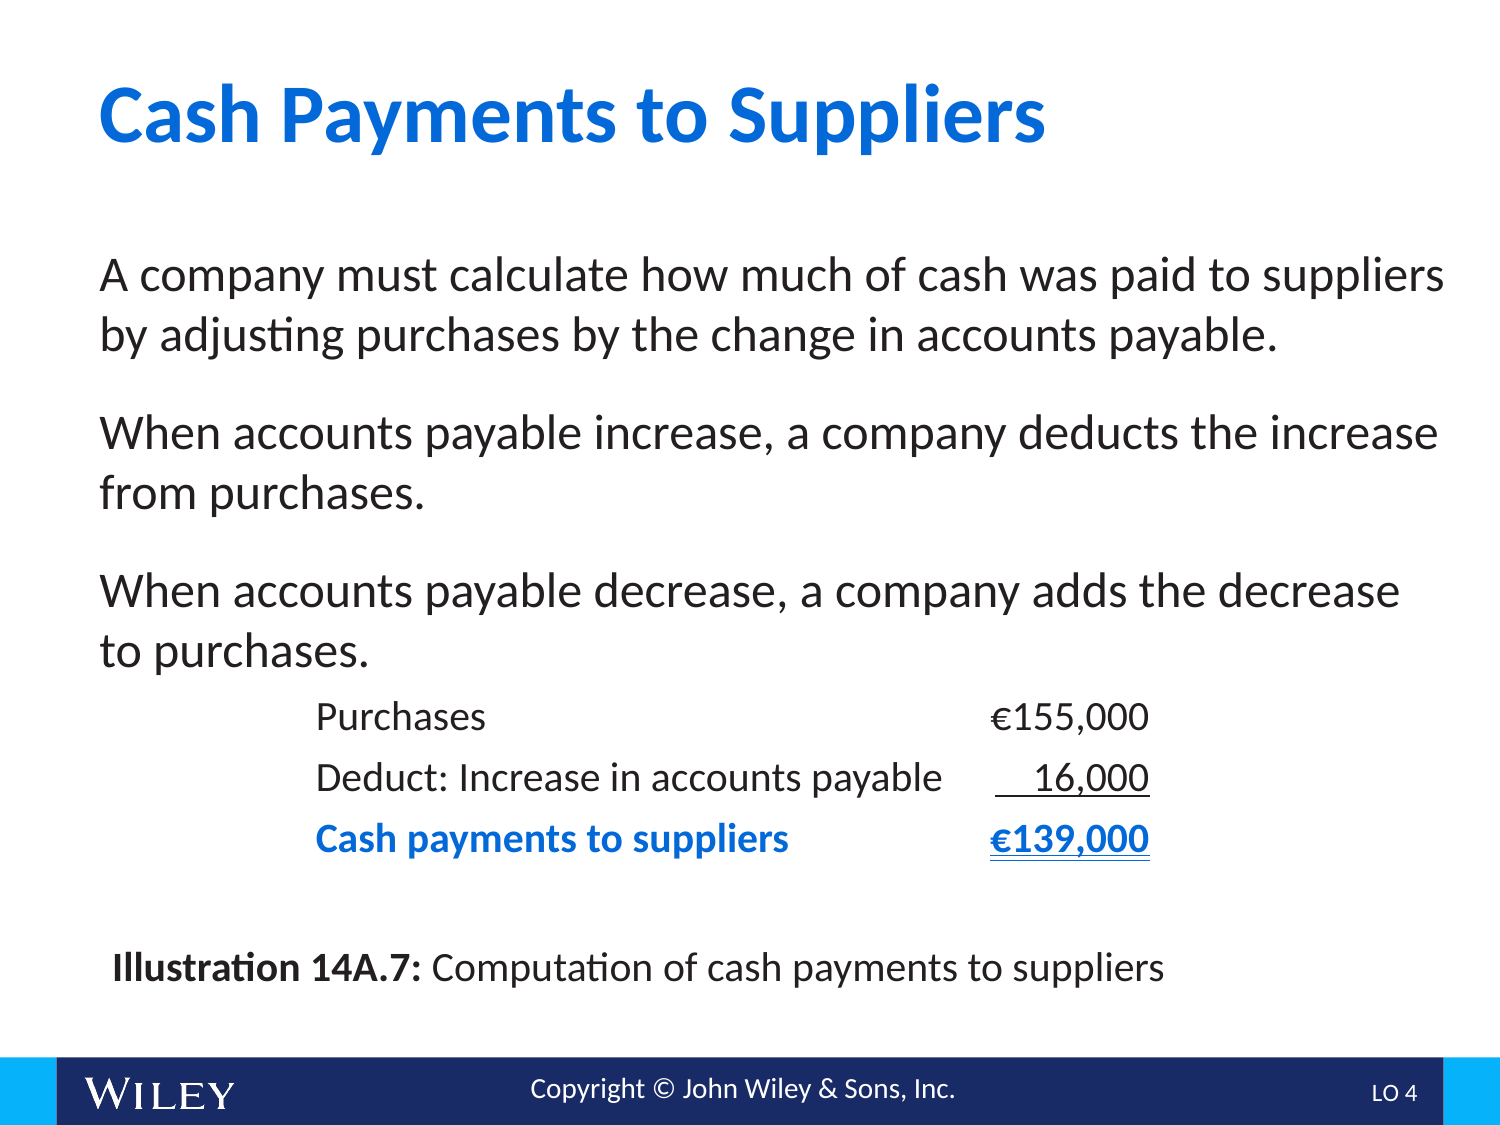

# Cash Payments to Suppliers
A company must calculate how much of cash was paid to suppliers by adjusting purchases by the change in accounts payable.
When accounts payable increase, a company deducts the increase from purchases.
When accounts payable decrease, a company adds the decrease to purchases.
| Purchases | €155,000 |
| --- | --- |
| Deduct: Increase in accounts payable | 16,000 |
| Cash payments to suppliers | €139,000 |
Illustration 14A.7: Computation of cash payments to suppliers
L O 4